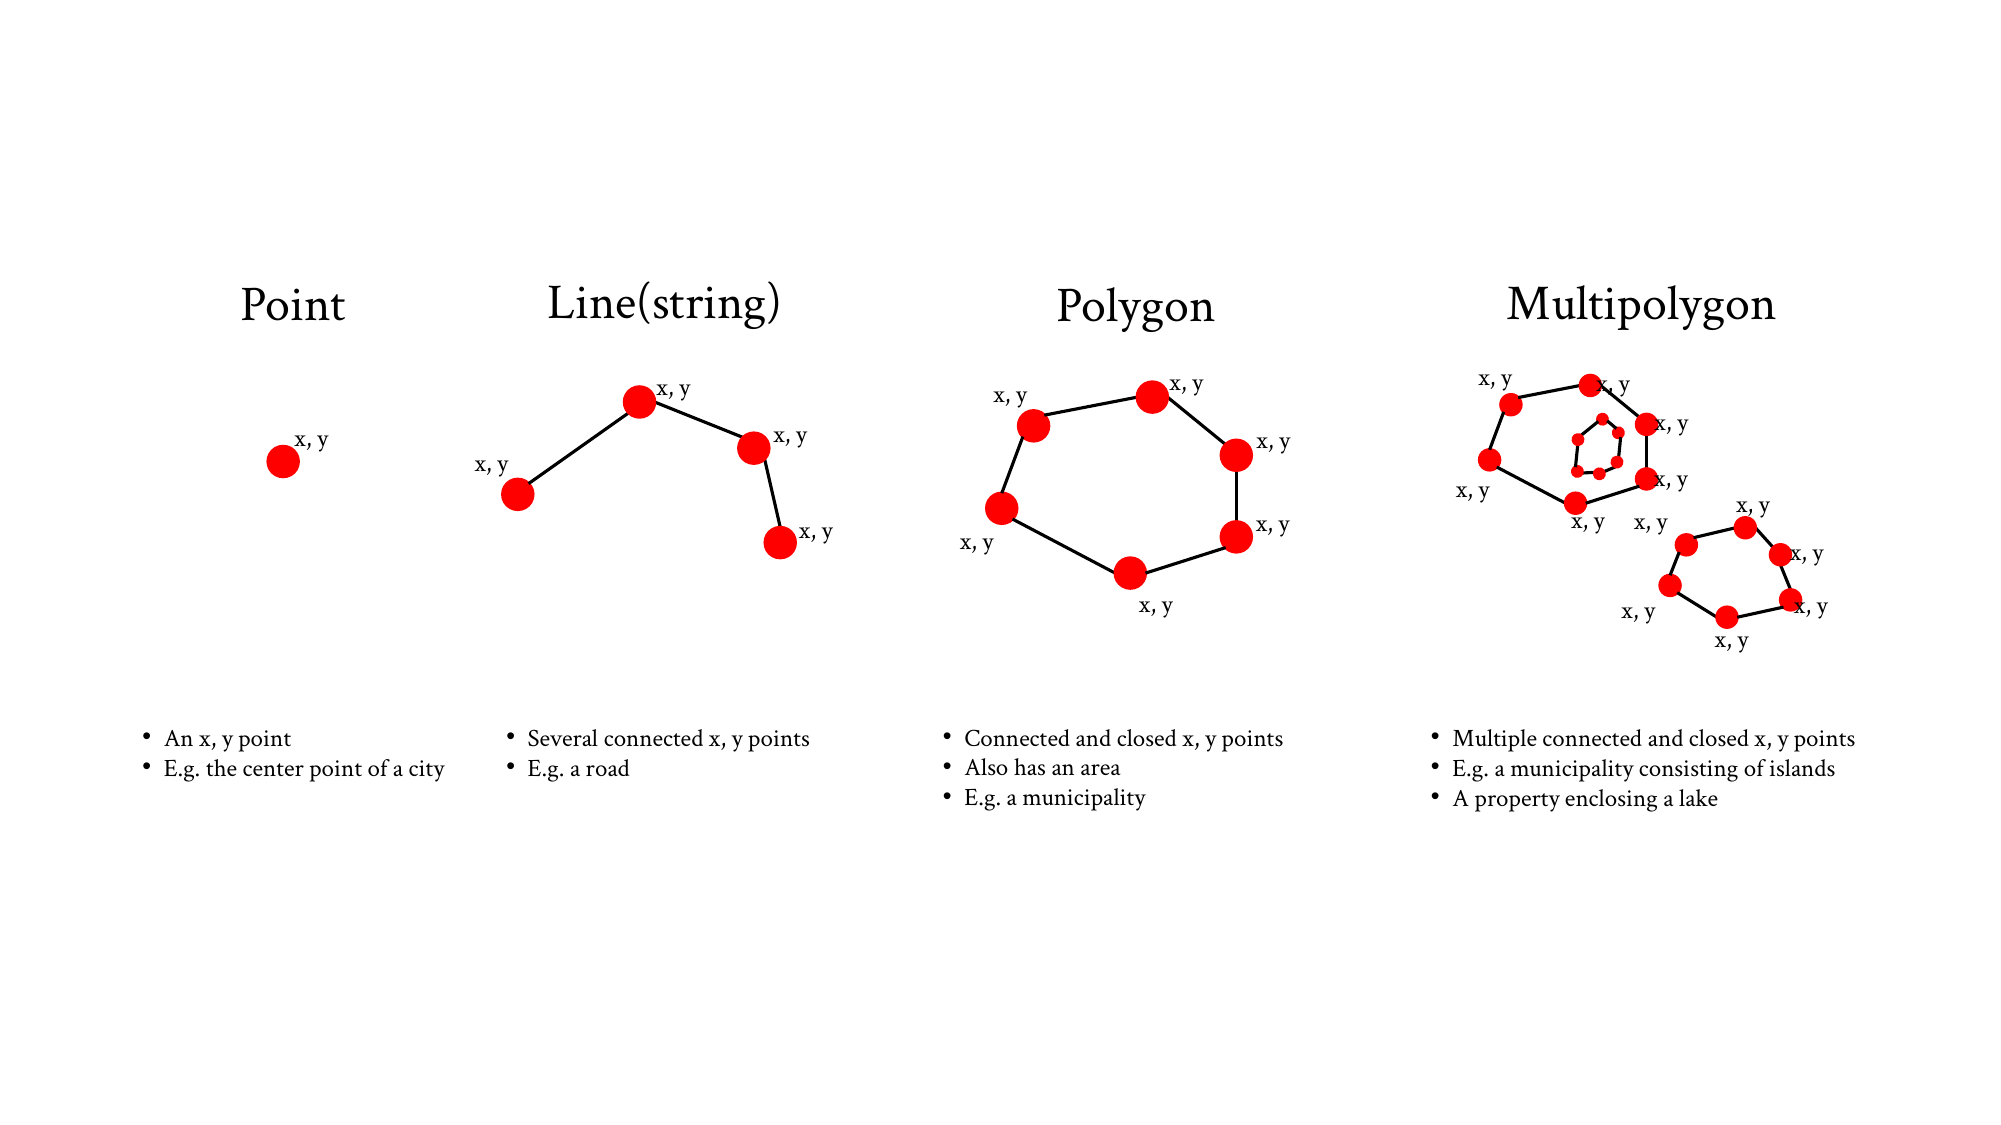

Line(string)
Multipolygon
Point
Polygon
x, y
x, y

x, y

x, y
x, y

x, y
x, y
x, y

x, y

x, y
x, y

x, y
x, y
x, y

x, y

x, y
x, y

x, y
x, y

x, y

x, y

x, y

x, y

Connected and closed x, y points
Also has an area
E.g. a municipality
An x, y point
E.g. the center point of a city
Several connected x, y points
E.g. a road
Multiple connected and closed x, y points
E.g. a municipality consisting of islands
A property enclosing a lake